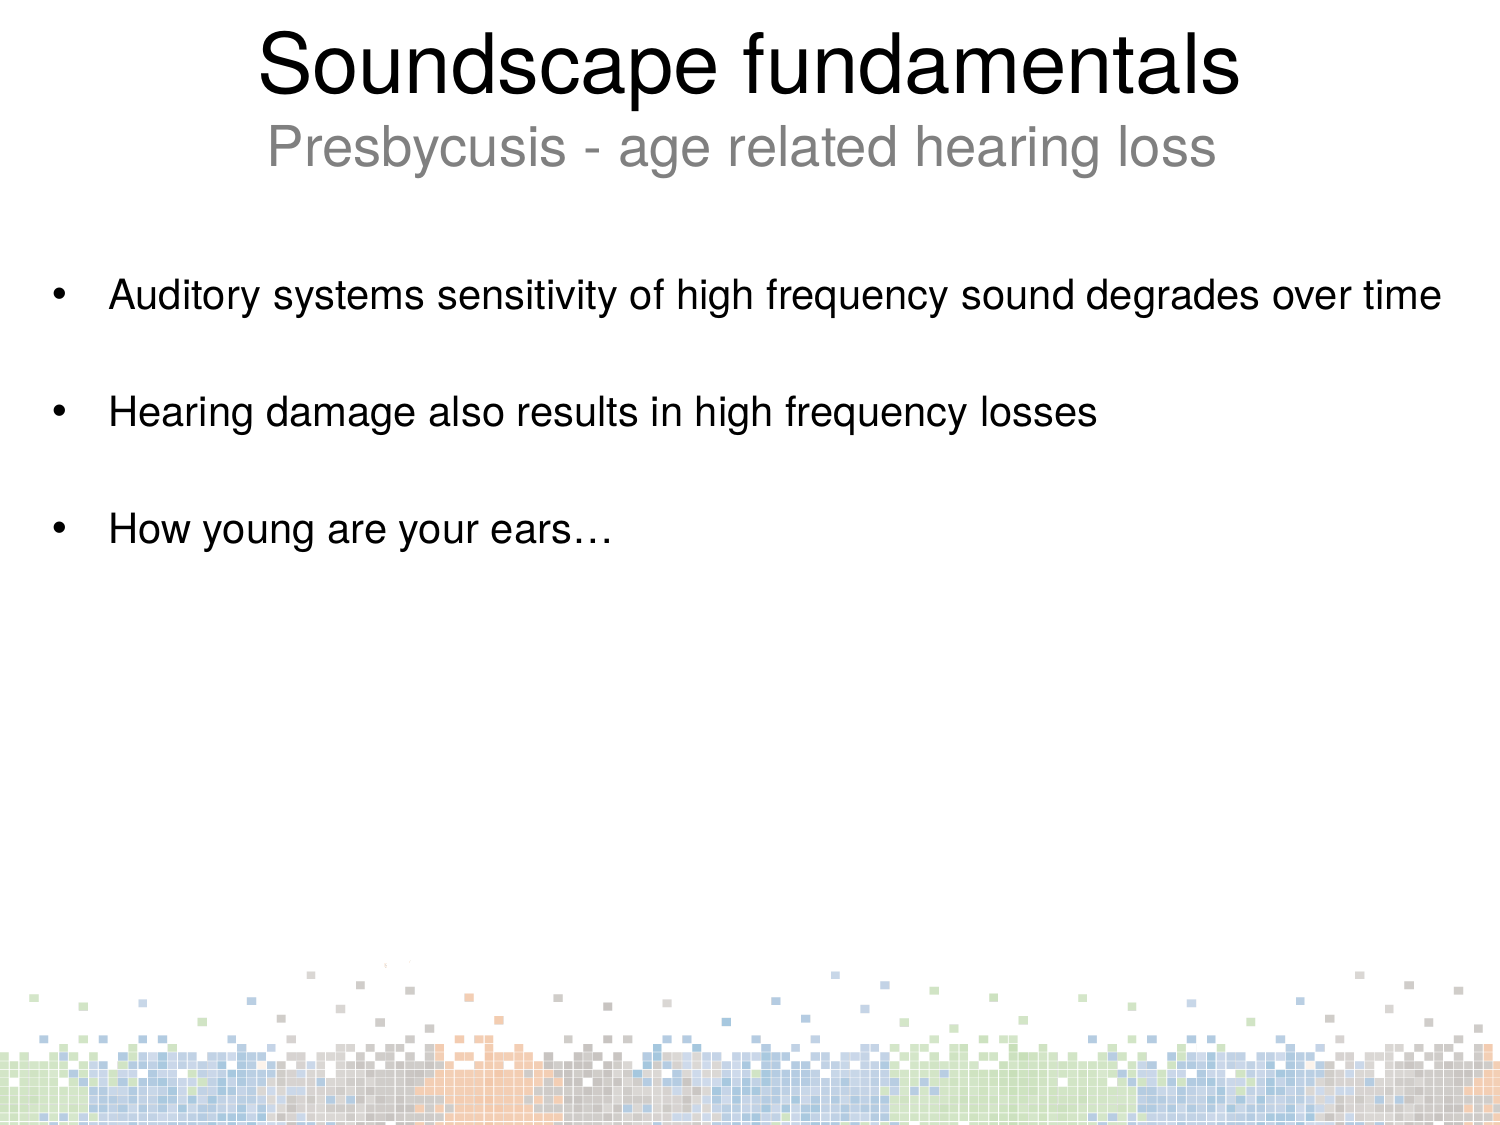

# Soundscape fundamentals Presbycusis - age related hearing loss
Auditory systems sensitivity of high frequency sound degrades over time

Hearing damage also results in high frequency losses

How young are your ears…